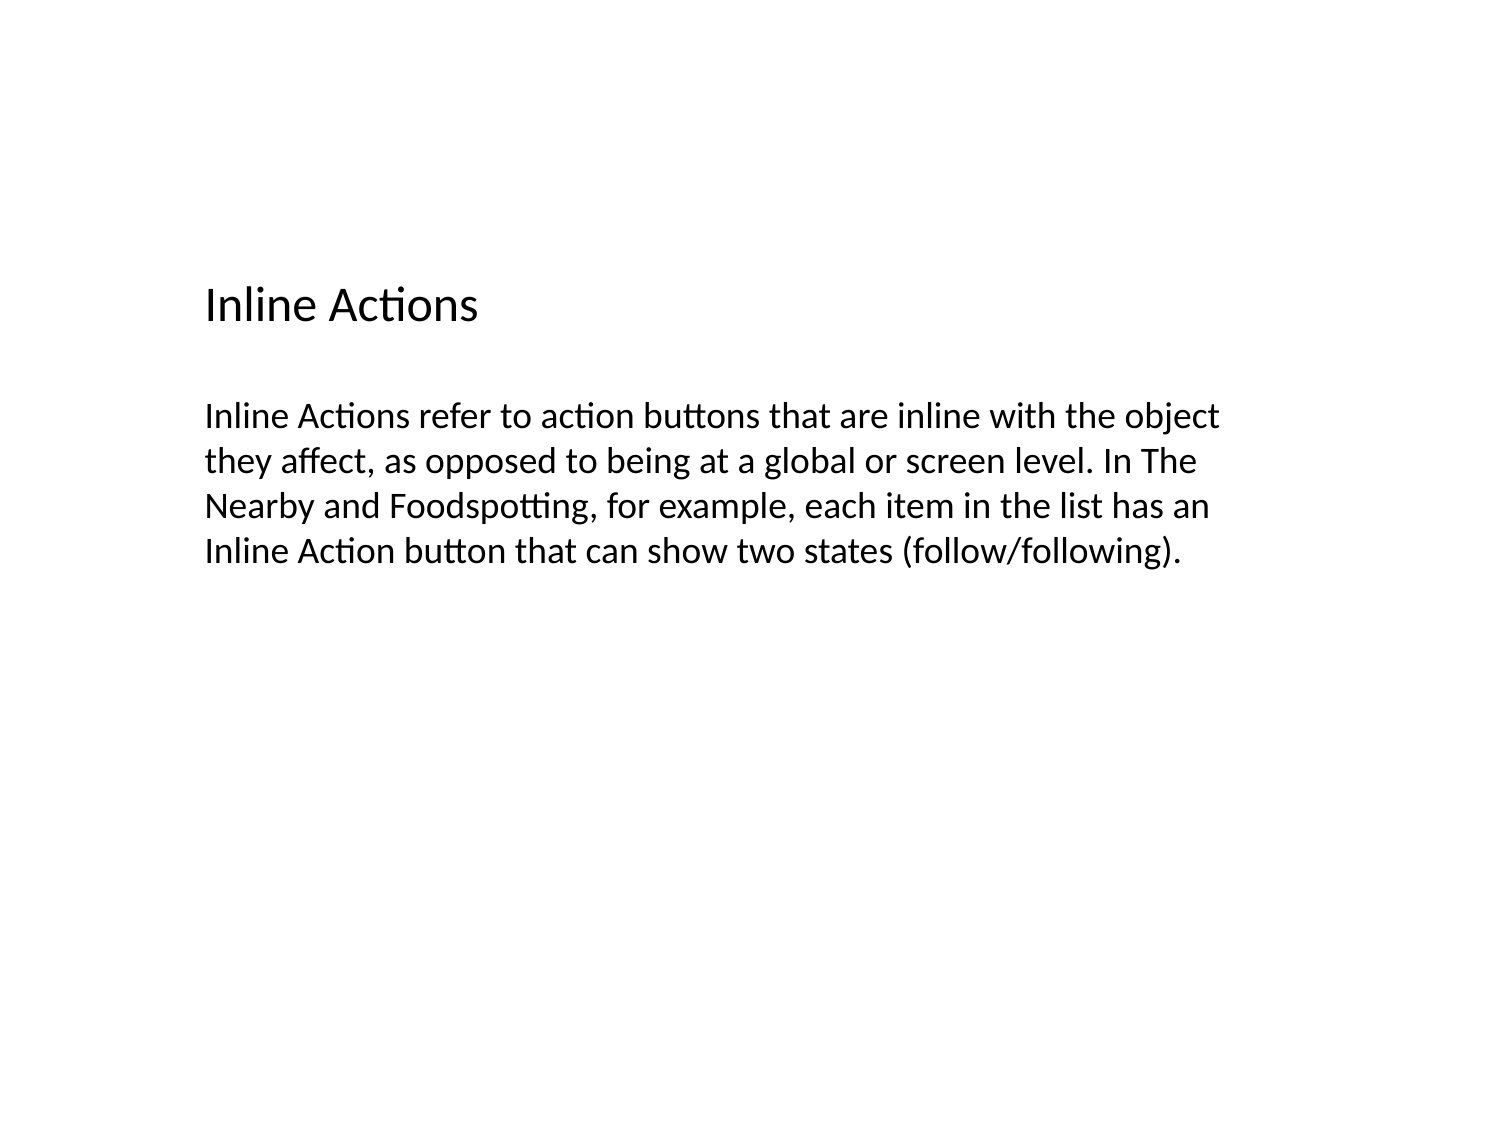

Inline Actions

Inline Actions refer to action buttons that are inline with the object they affect, as opposed to being at a global or screen level. In The Nearby and Foodspotting, for example, each item in the list has an Inline Action button that can show two states (follow/following).